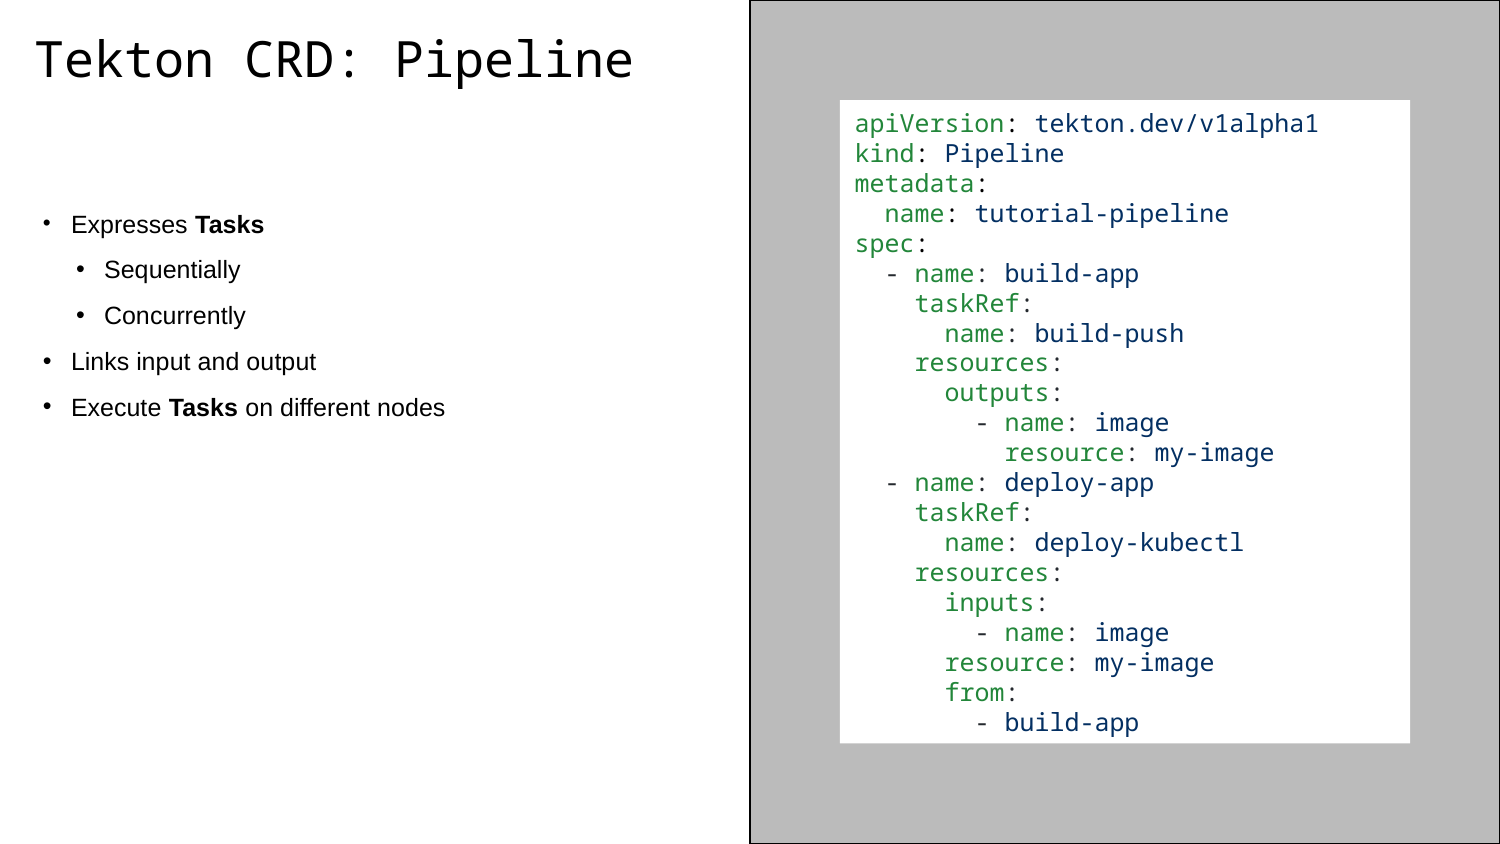

# Tekton CRD: Pipeline
apiVersion: tekton.dev/v1alpha1
kind: Pipeline
metadata:
  name: tutorial-pipeline
spec:
  - name: build-app
    taskRef:
      name: build-push
    resources:
      outputs:
        - name: image
          resource: my-image
  - name: deploy-app
    taskRef:
      name: deploy-kubectl
    resources:
      inputs:
        - name: image
      resource: my-image
      from:
        - build-app
Expresses Tasks
Sequentially
Concurrently
Links input and output
Execute Tasks on different nodes